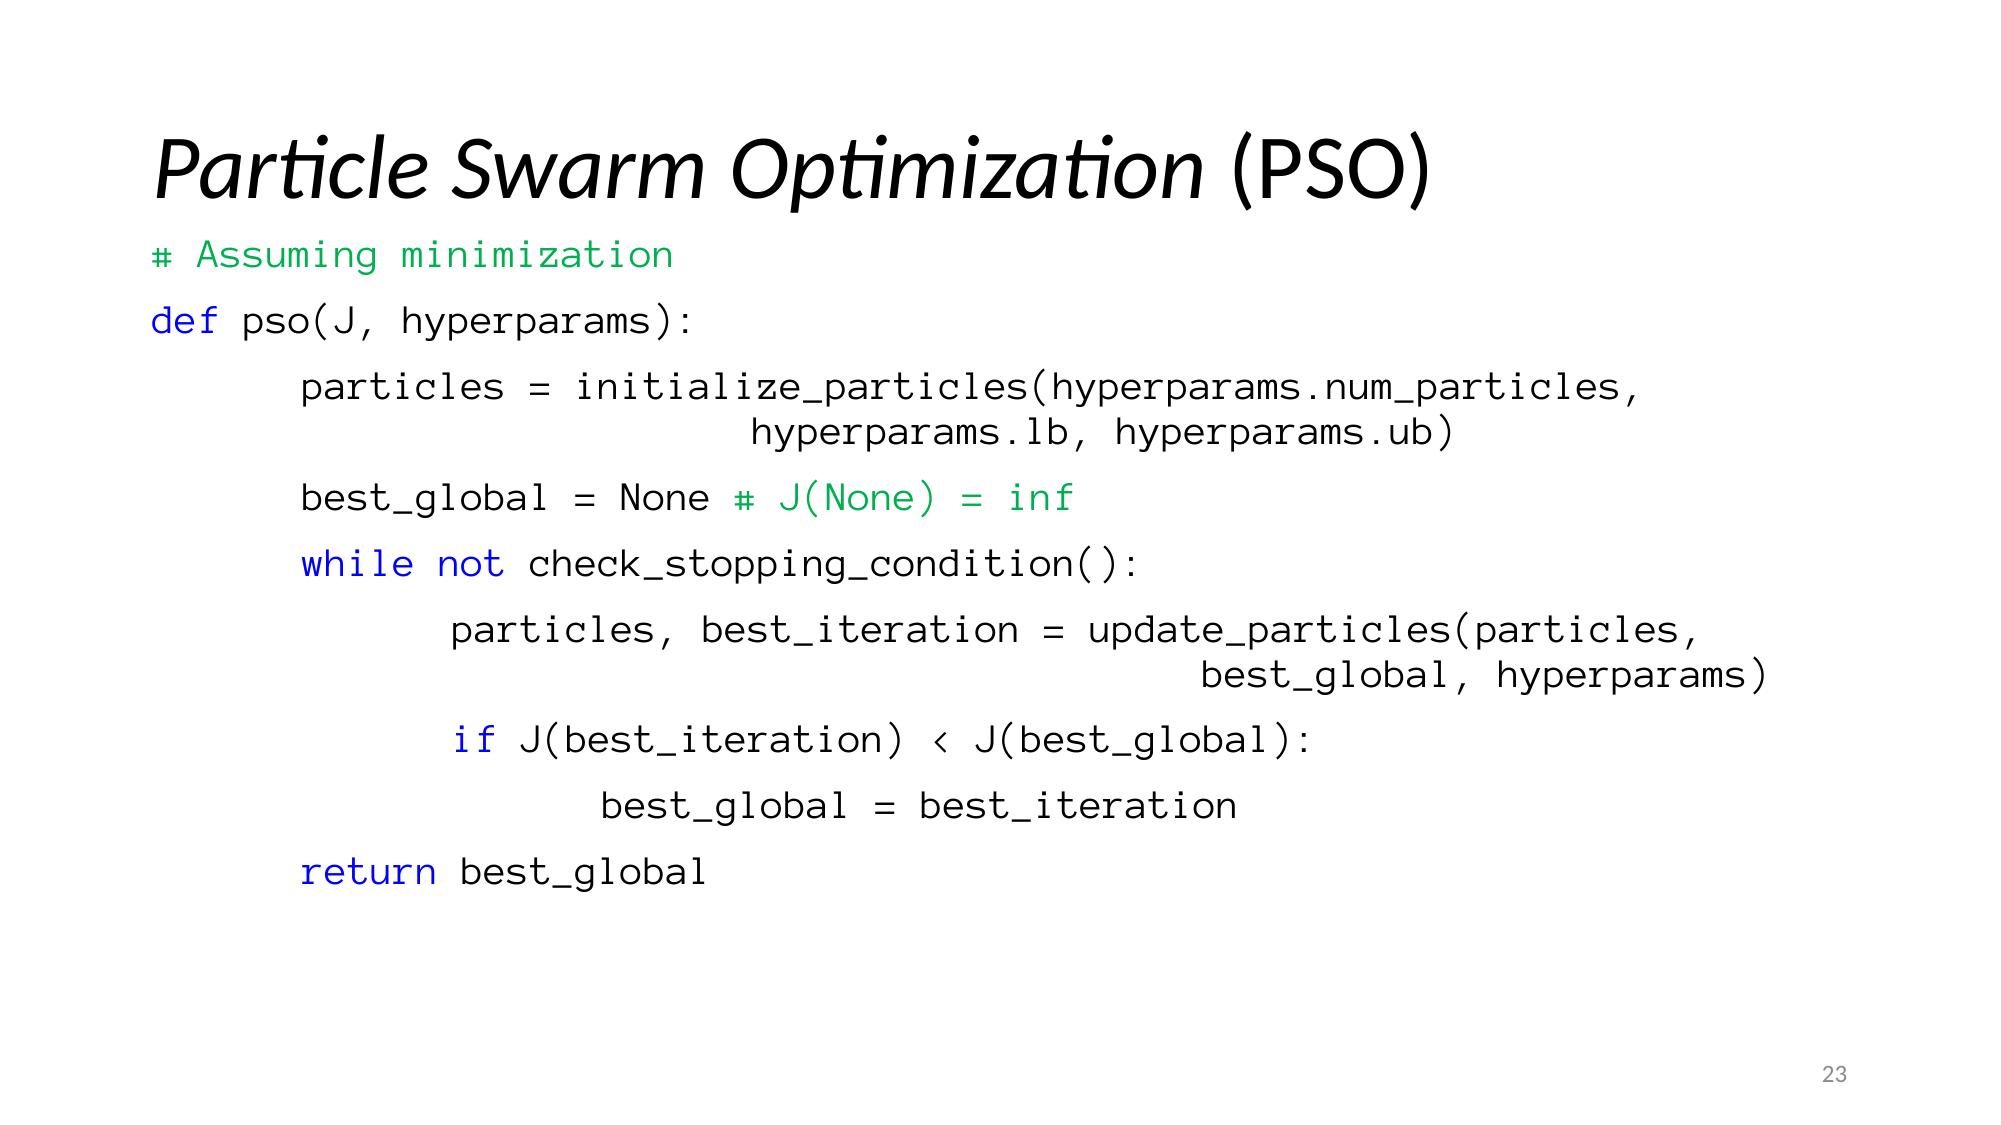

# Particle Swarm Optimization (PSO)
# Assuming minimization
def pso(J, hyperparams):
	particles = initialize_particles(hyperparams.num_particles,						hyperparams.lb, hyperparams.ub)
	best_global = None # J(None) = inf
	while not check_stopping_condition():
		particles, best_iteration = update_particles(particles, 								best_global, hyperparams)
		if J(best_iteration) < J(best_global):
			best_global = best_iteration
	return best_global

23